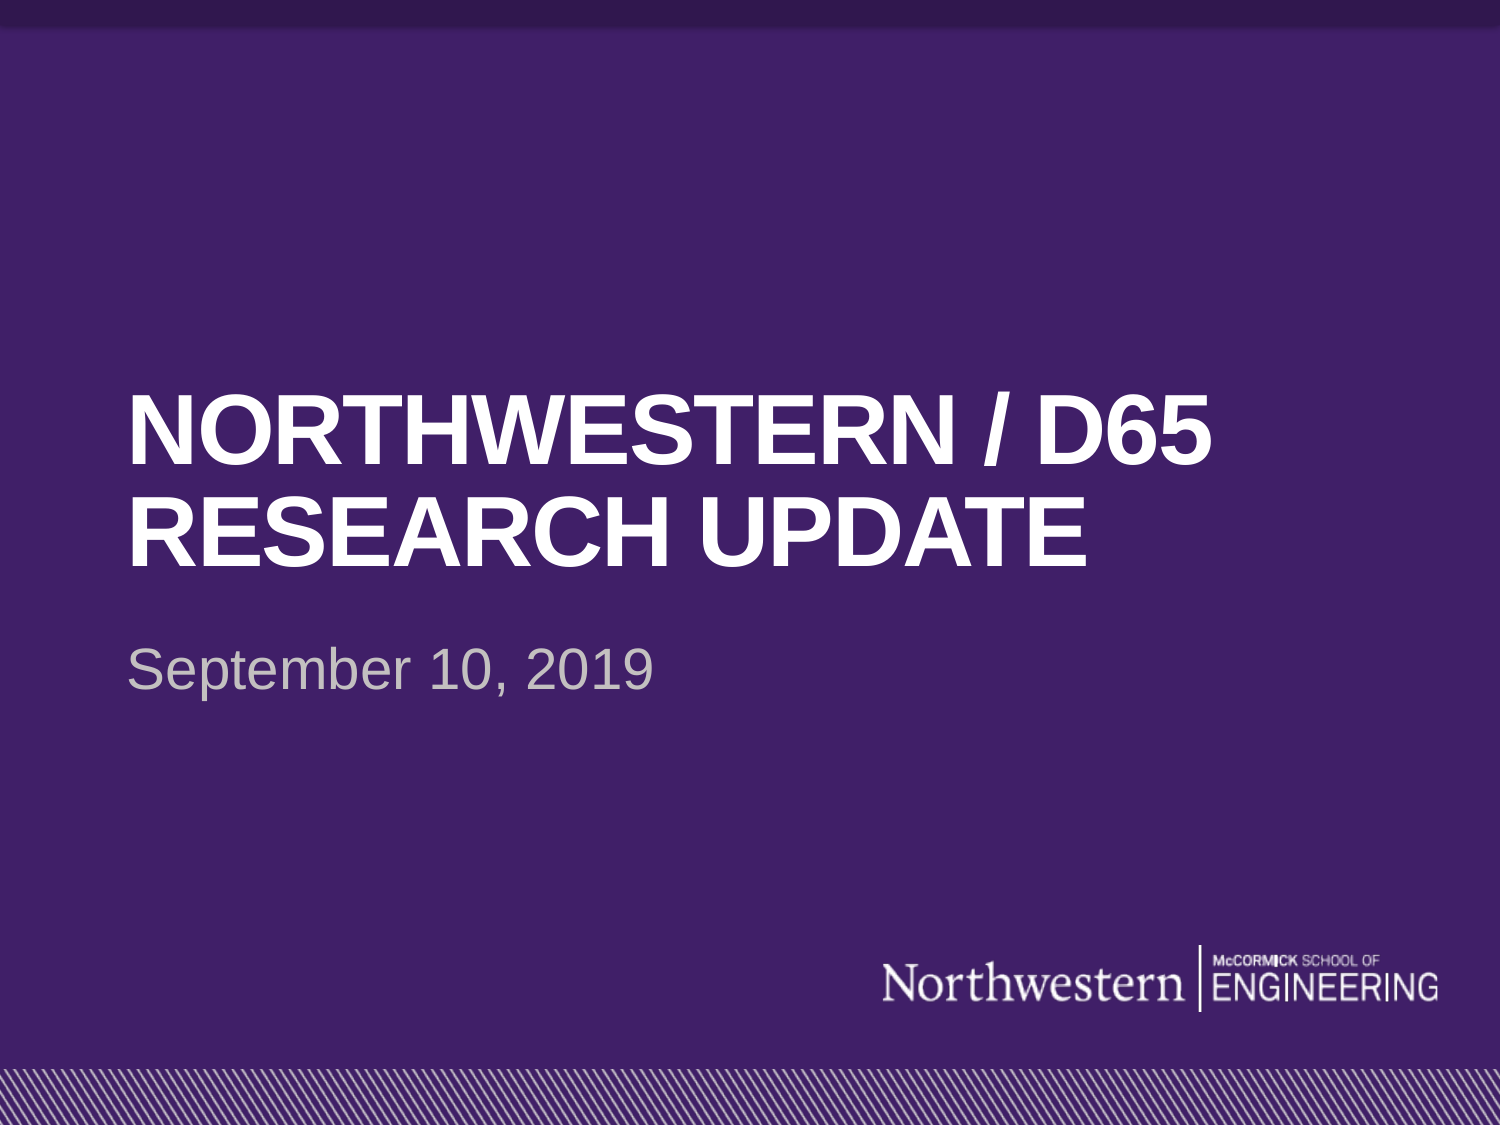

# Northwestern / D65 Research Update
September 10, 2019